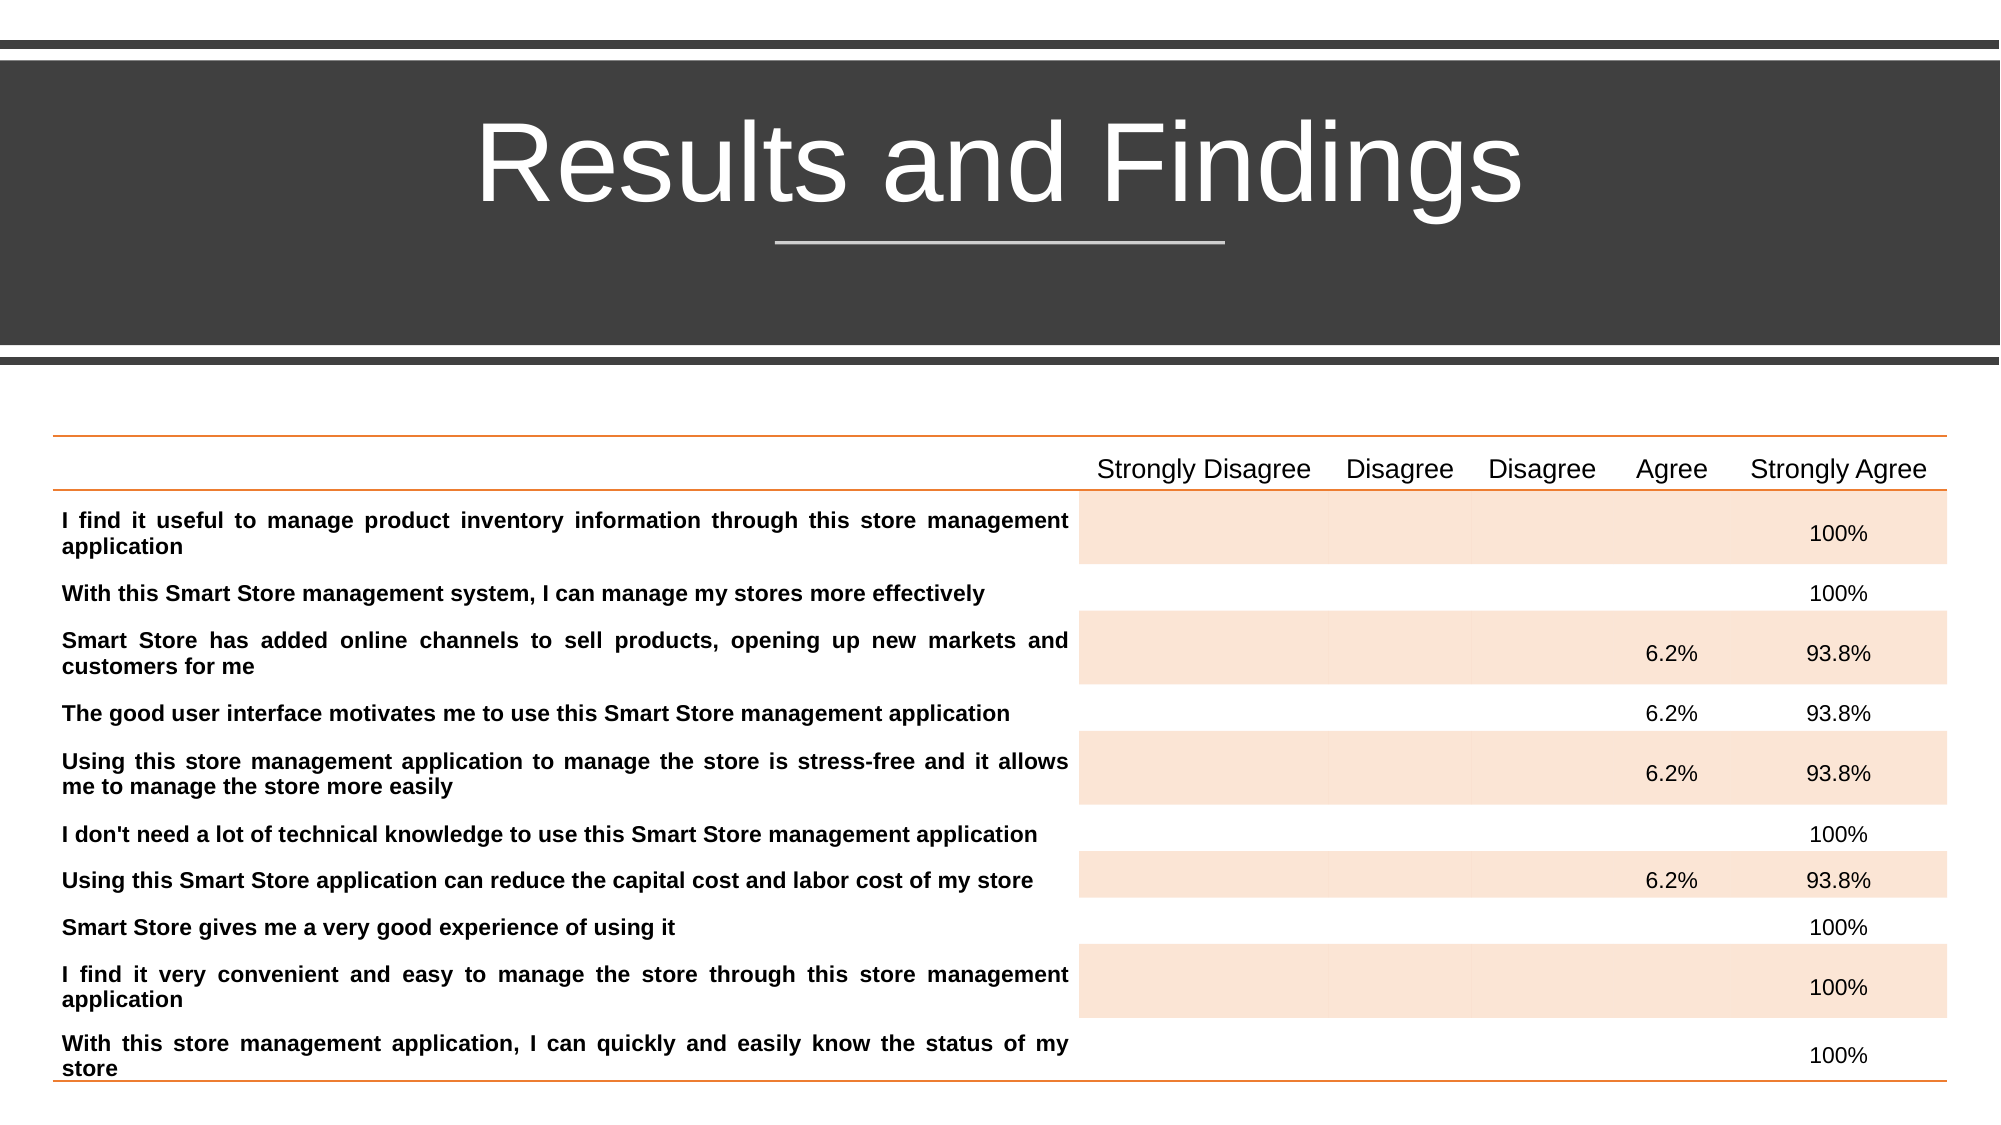

# Results and Findings
| Statement | Strongly Disagree | Disagree | Disagree | Agree | Strongly Agree |
| --- | --- | --- | --- | --- | --- |
| I find it useful to manage product inventory information through this store management application |  |  |  |  | 100% |
| With this Smart Store management system, I can manage my stores more effectively |  |  |  |  | 100% |
| Smart Store has added online channels to sell products, opening up new markets and customers for me |  |  |  | 6.2% | 93.8% |
| The good user interface motivates me to use this Smart Store management application |  |  |  | 6.2% | 93.8% |
| Using this store management application to manage the store is stress-free and it allows me to manage the store more easily |  |  |  | 6.2% | 93.8% |
| I don't need a lot of technical knowledge to use this Smart Store management application |  |  |  |  | 100% |
| Using this Smart Store application can reduce the capital cost and labor cost of my store |  |  |  | 6.2% | 93.8% |
| Smart Store gives me a very good experience of using it |  |  |  |  | 100% |
| I find it very convenient and easy to manage the store through this store management application |  |  |  |  | 100% |
| With this store management application, I can quickly and easily know the status of my store |  |  |  |  | 100% |